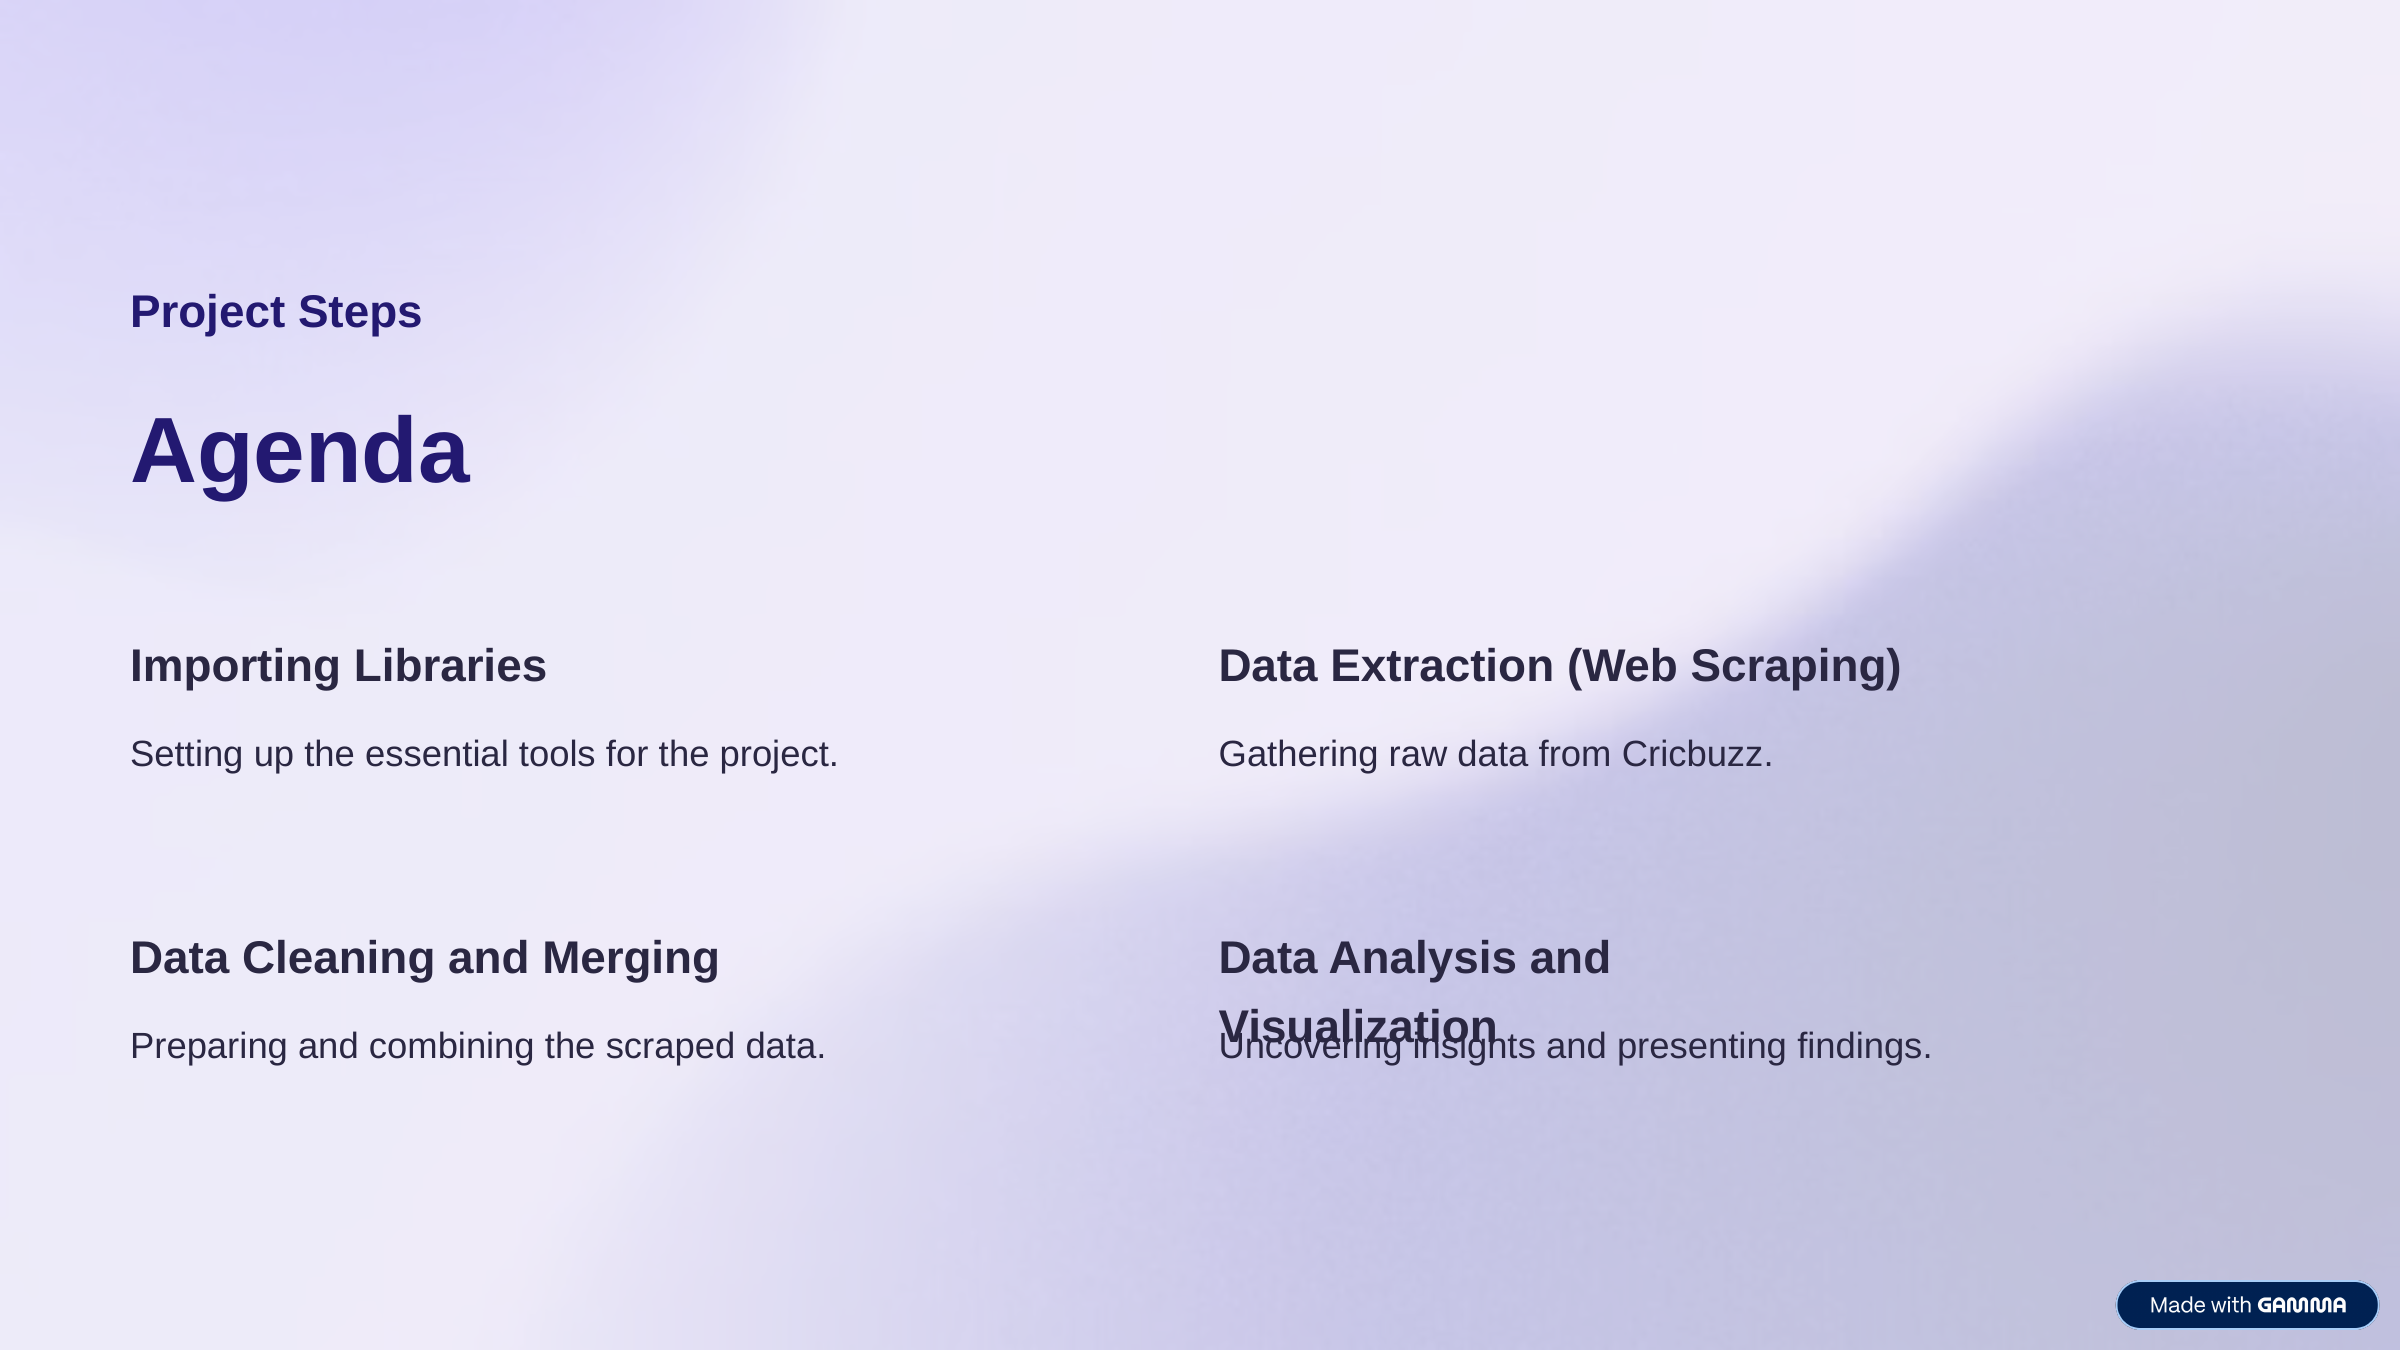

Project Steps
Agenda
Importing Libraries
Data Extraction (Web Scraping)
Setting up the essential tools for the project.
Gathering raw data from Cricbuzz.
Data Cleaning and Merging
Data Analysis and Visualization
Preparing and combining the scraped data.
Uncovering insights and presenting findings.